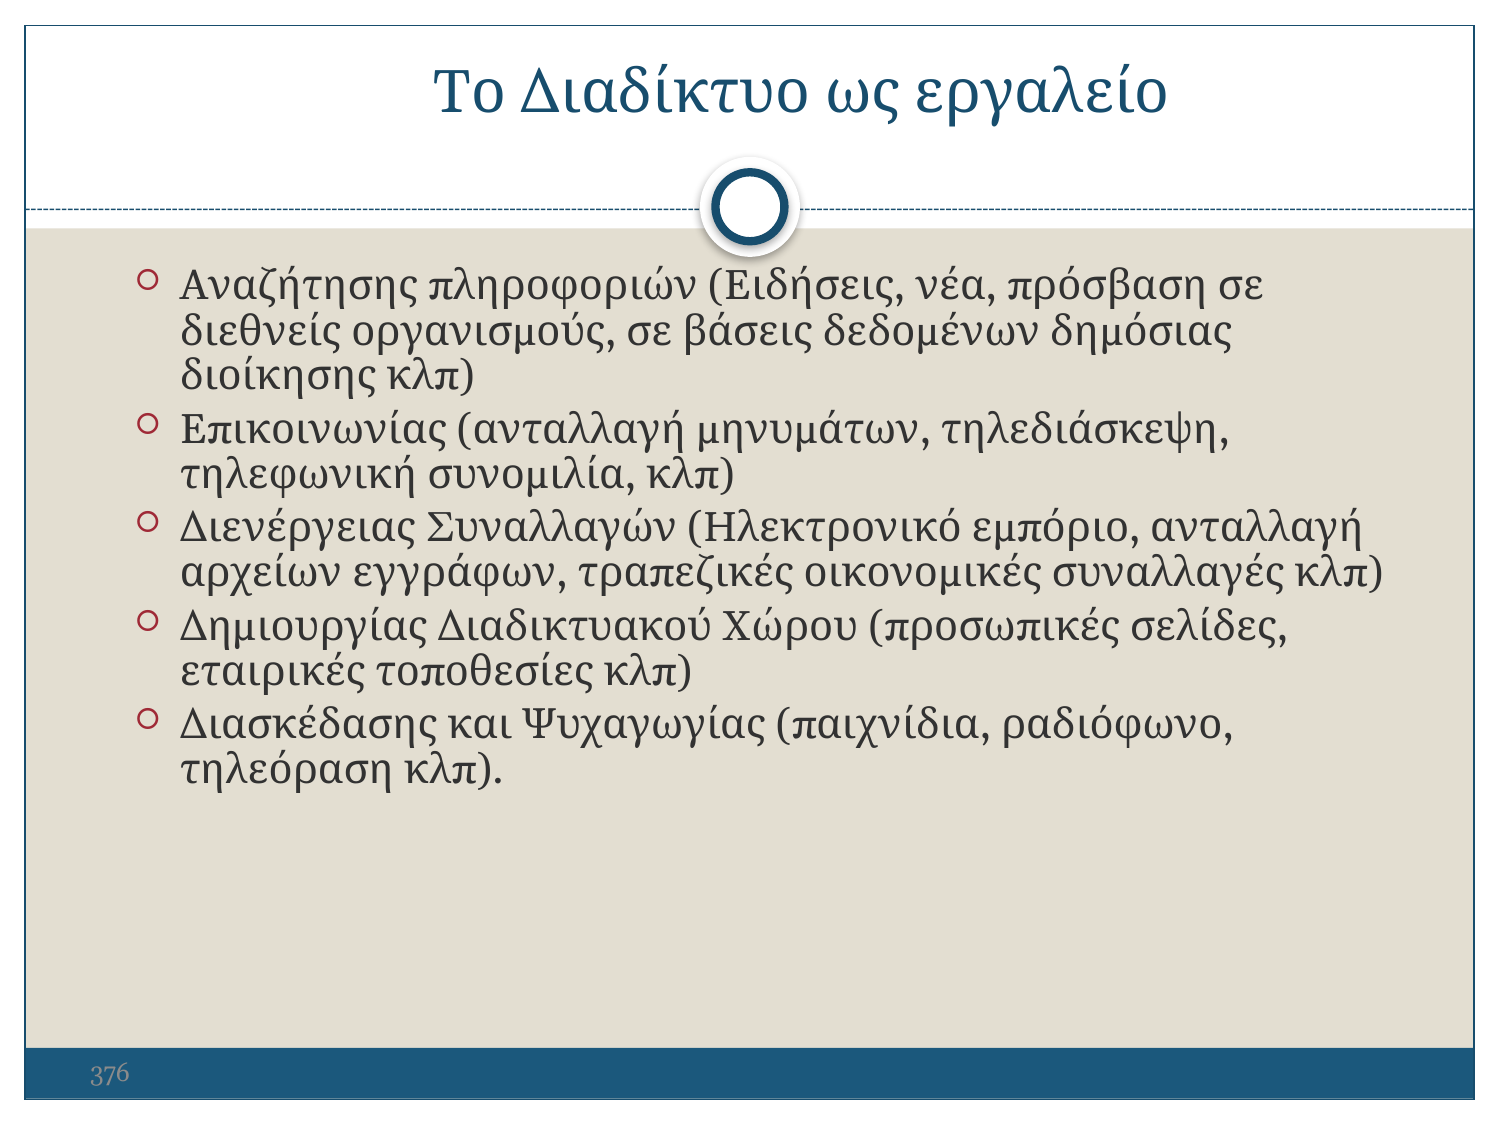

Το Διαδίκτυο ως εργαλείο
Αναζήτησης πληροφοριών (Ειδήσεις, νέα, πρόσβαση σε διεθνείς οργανισμούς, σε βάσεις δεδομένων δημόσιας διοίκησης κλπ)
Επικοινωνίας (ανταλλαγή μηνυμάτων, τηλεδιάσκεψη, τηλεφωνική συνομιλία, κλπ)
Διενέργειας Συναλλαγών (Ηλεκτρονικό εμπόριο, ανταλλαγή αρχείων εγγράφων, τραπεζικές οικονομικές συναλλαγές κλπ)
Δημιουργίας Διαδικτυακού Χώρου (προσωπικές σελίδες, εταιρικές τοποθεσίες κλπ)
Διασκέδασης και Ψυχαγωγίας (παιχνίδια, ραδιόφωνο, τηλεόραση κλπ).
376